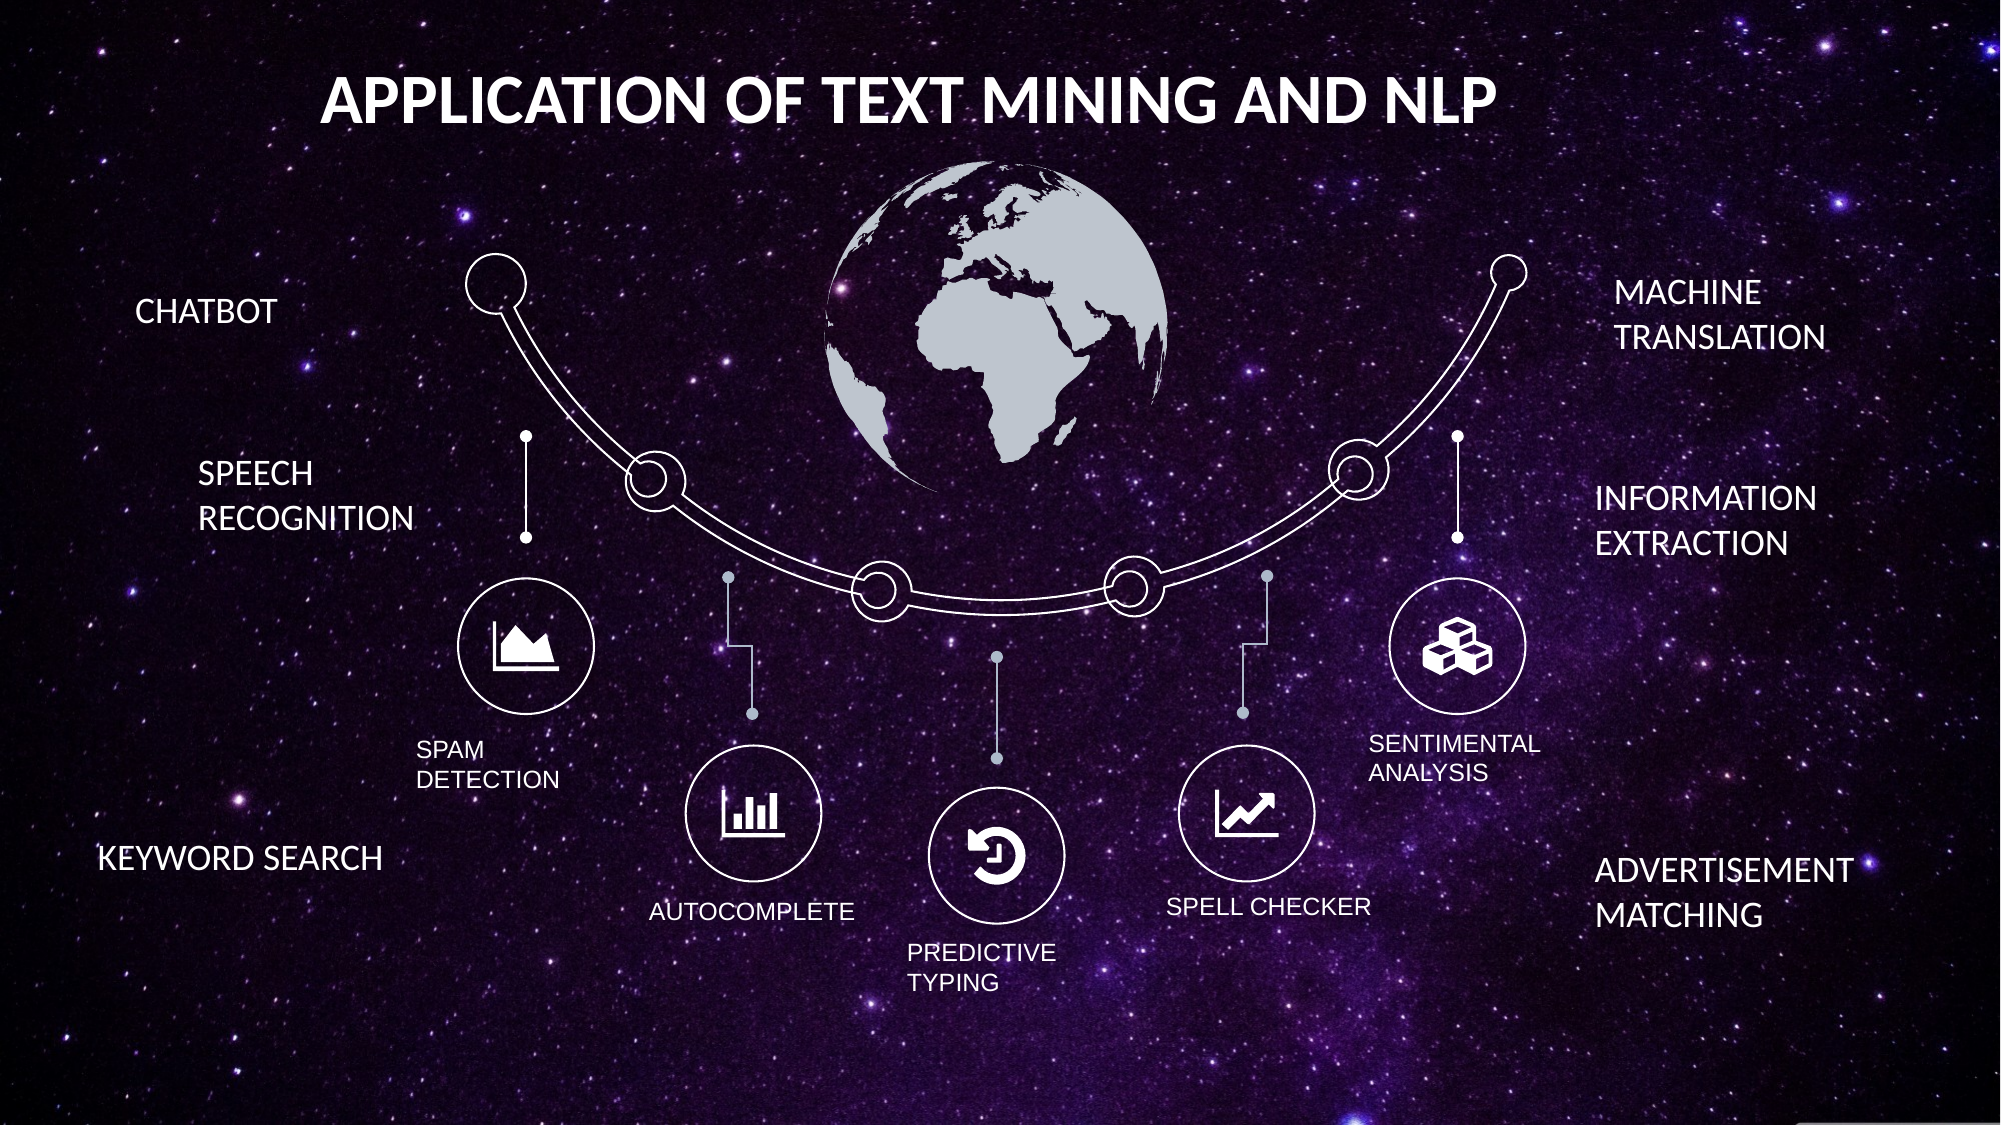

APPLICATION OF TEXT MINING AND NLP

MACHINE TRANSLATION
CHATBOT

SPEECH RECOGNITION

INFORMATION EXTRACTION

SENTIMENTAL ANALYSIS
SPAM DETECTION

KEYWORD SEARCH

ADVERTISEMENT MATCHING
SPELL CHECKER
AUTOCOMPLETE
PREDICTIVE TYPING